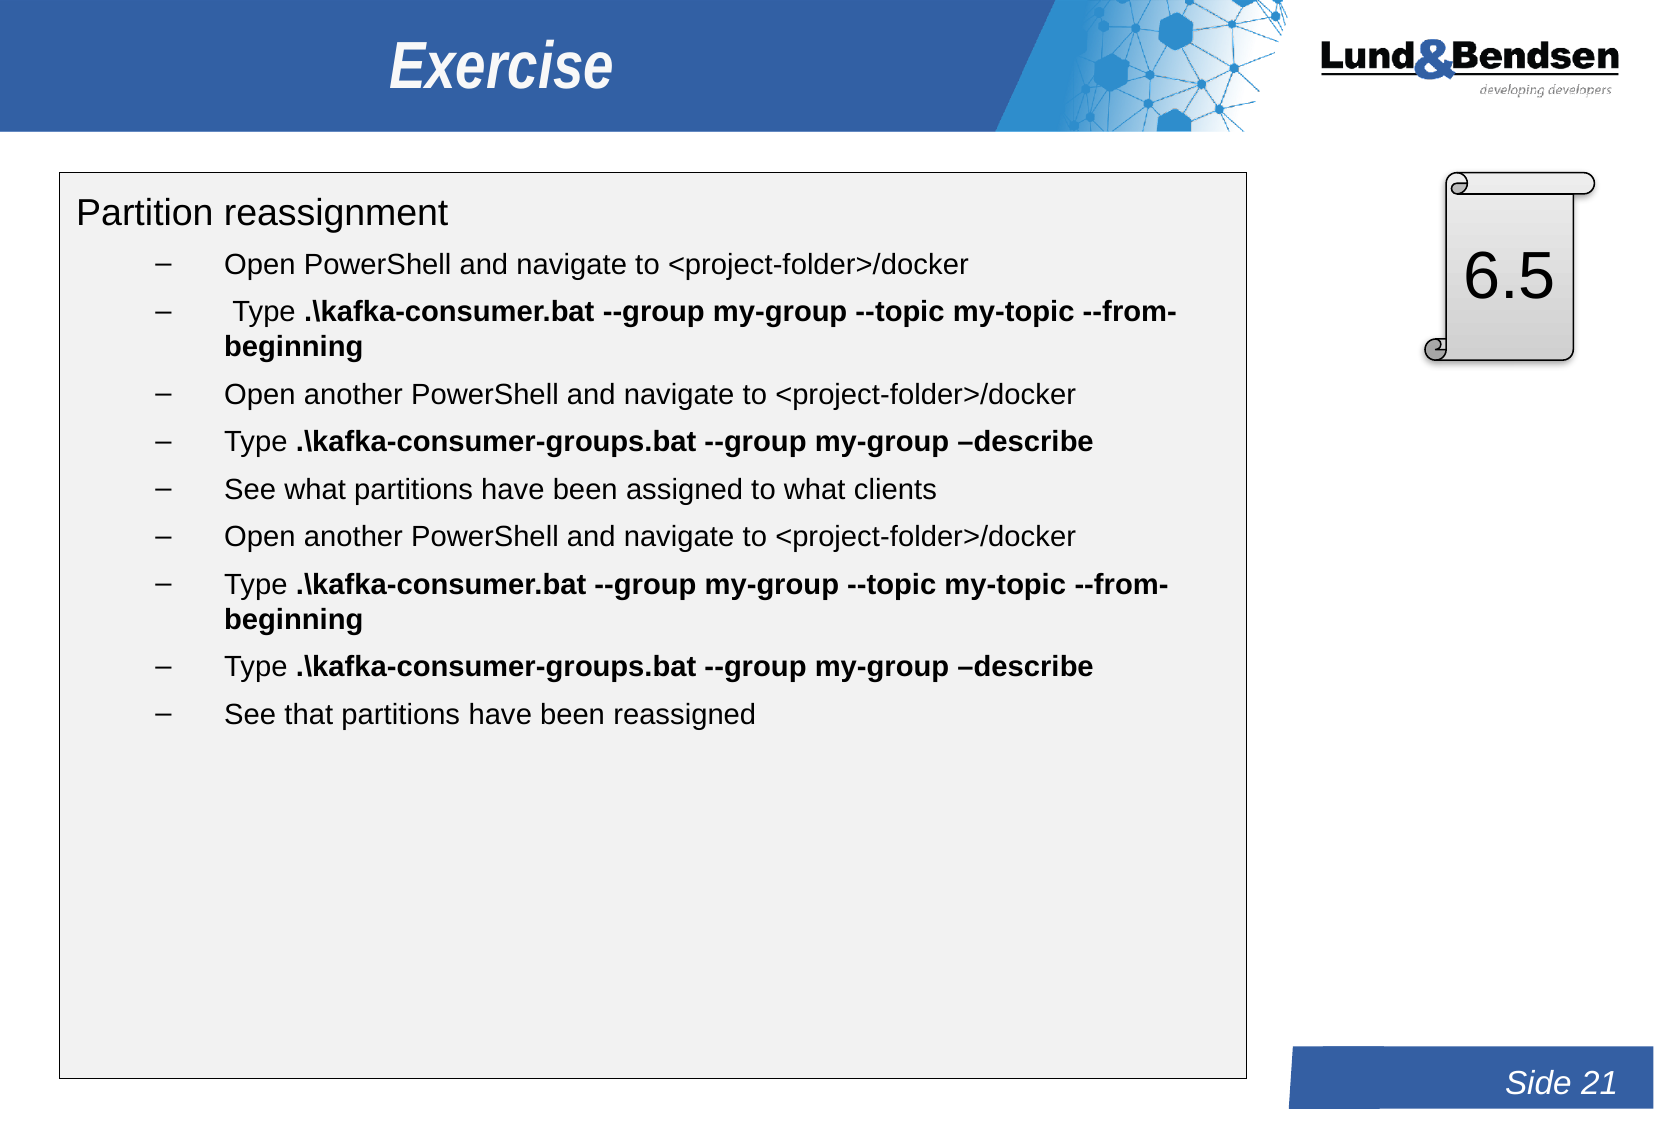

# Exercise
Partition reassignment
Open PowerShell and navigate to <project-folder>/docker
 Type .\kafka-consumer.bat --group my-group --topic my-topic --from-beginning
Open another PowerShell and navigate to <project-folder>/docker
Type .\kafka-consumer-groups.bat --group my-group –describe
See what partitions have been assigned to what clients
Open another PowerShell and navigate to <project-folder>/docker
Type .\kafka-consumer.bat --group my-group --topic my-topic --from-beginning
Type .\kafka-consumer-groups.bat --group my-group –describe
See that partitions have been reassigned

6.5